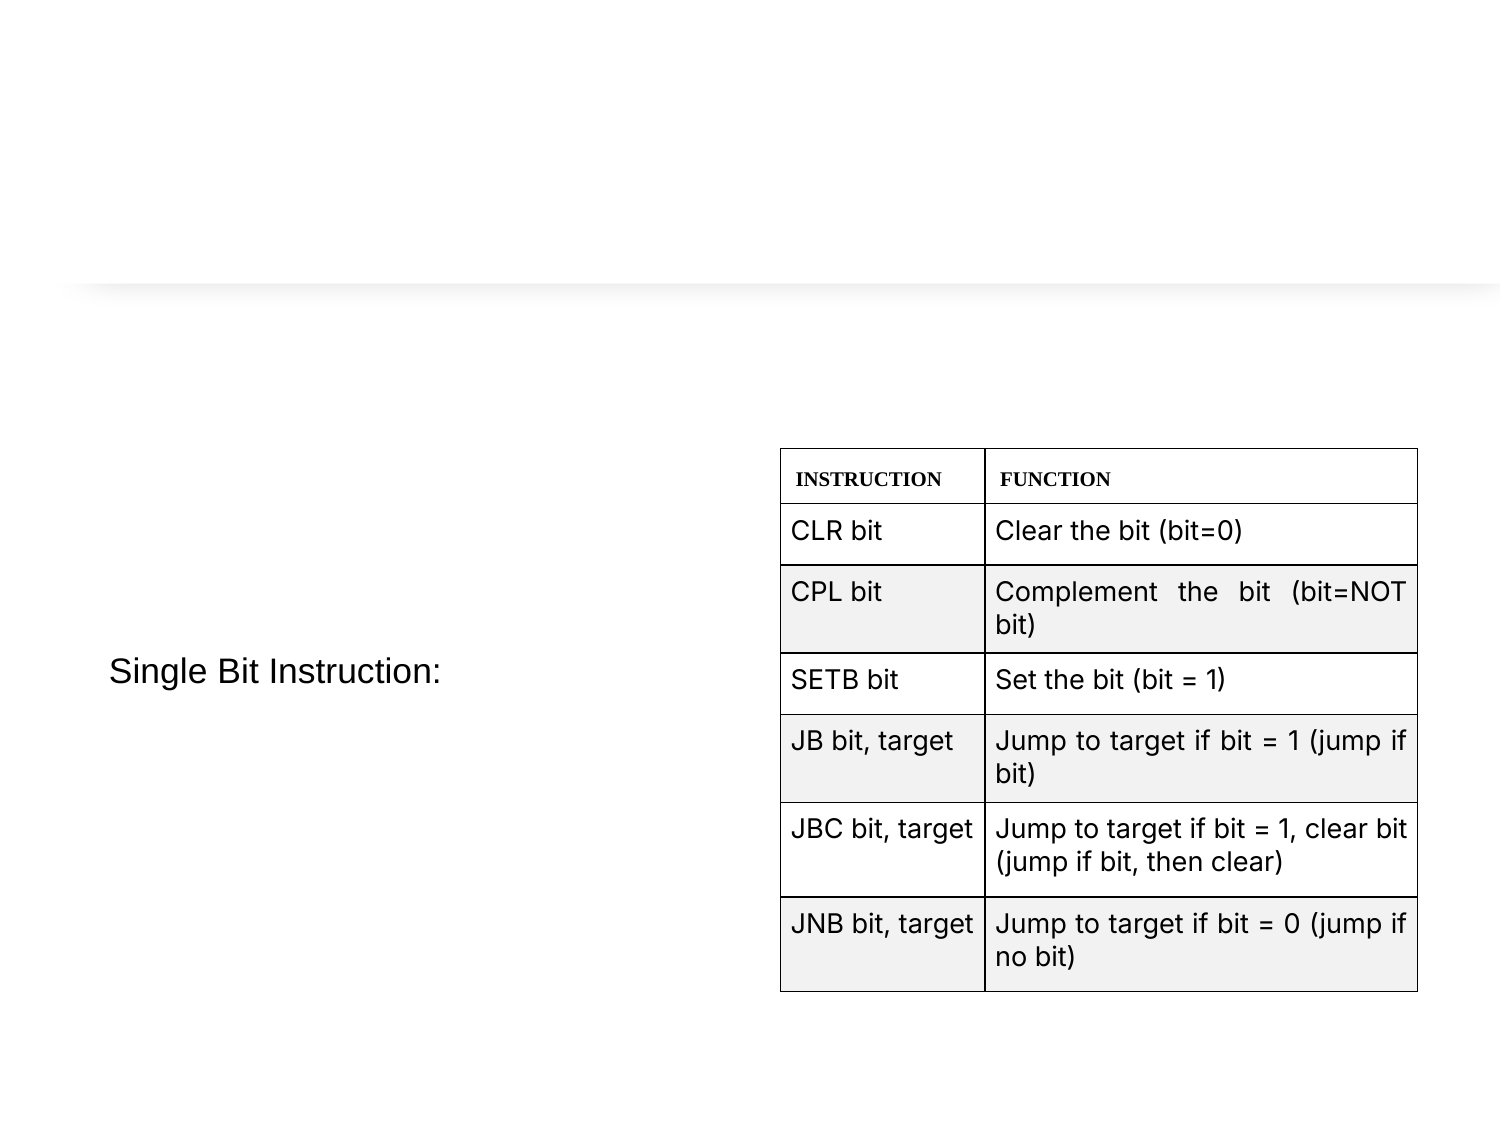

#
Single Bit Instruction:

| INSTRUCTION | FUNCTION |
| --- | --- |
| CLR bit | Clear the bit (bit=0) |
| CPL bit | Complement the bit (bit=NOT bit) |
| SETB bit | Set the bit (bit = 1) |
| JB bit, target | Jump to target if bit = 1 (jump if bit) |
| JBC bit, target | Jump to target if bit = 1, clear bit (jump if bit, then clear) |
| JNB bit, target | Jump to target if bit = 0 (jump if no bit) |